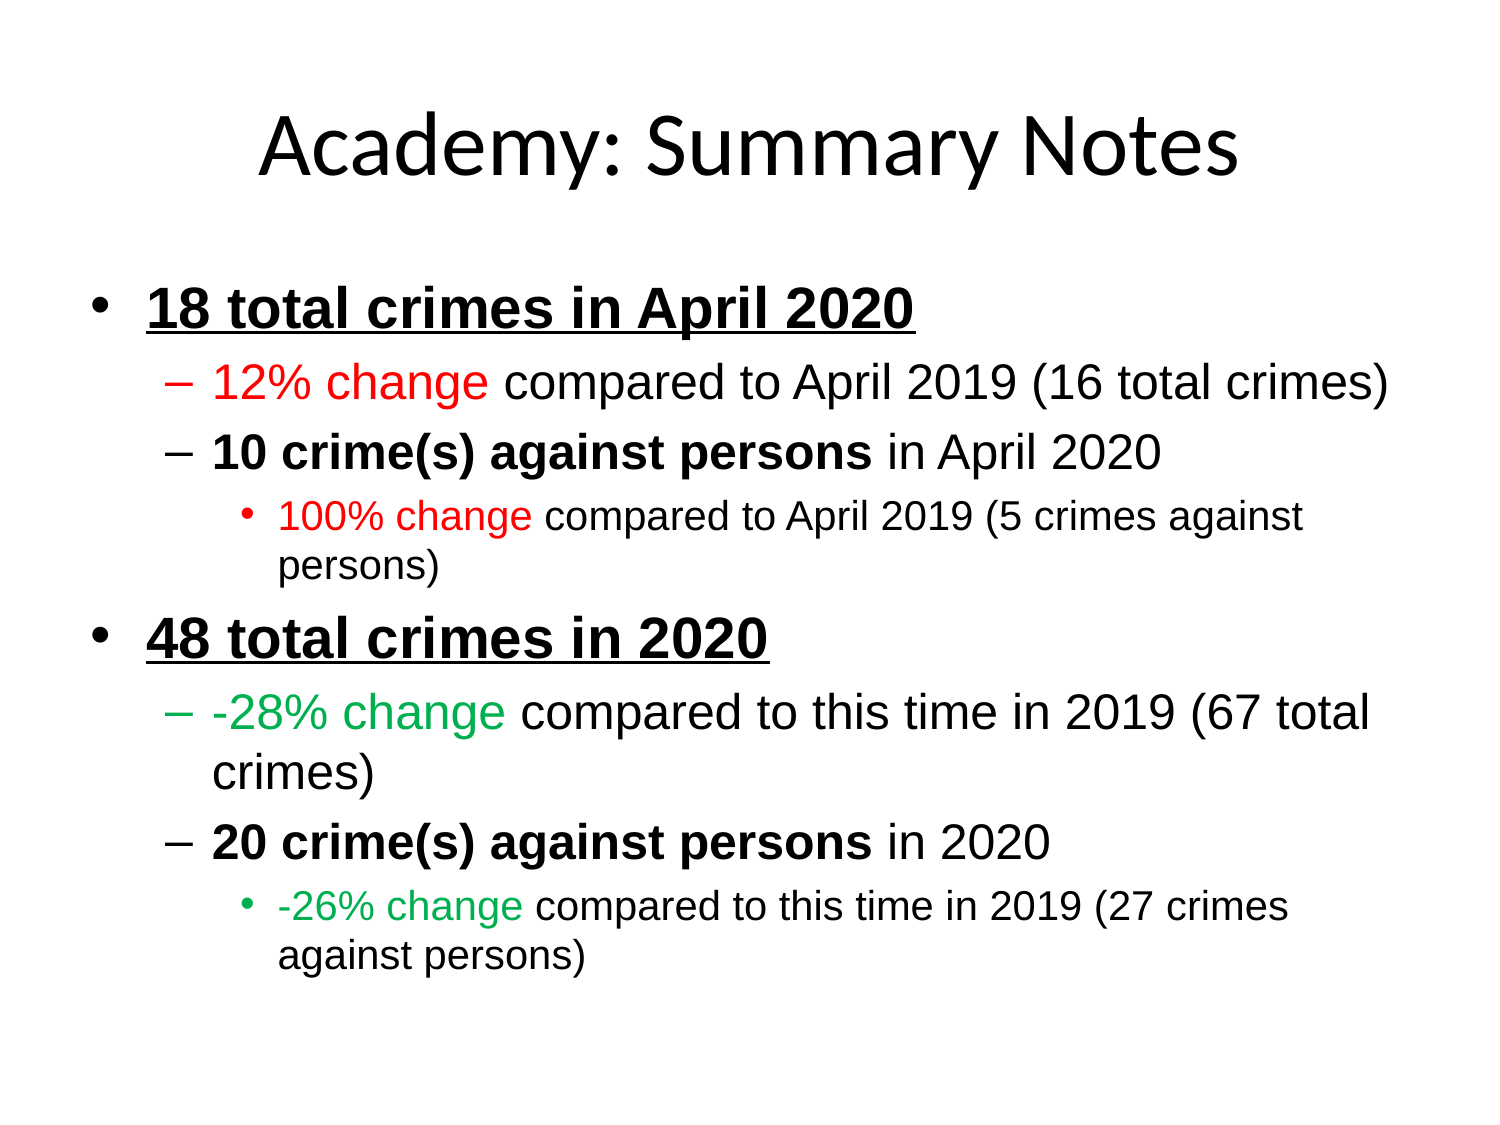

# Academy: Summary Notes
18 total crimes in April 2020
12% change compared to April 2019 (16 total crimes)
10 crime(s) against persons in April 2020
100% change compared to April 2019 (5 crimes against persons)
48 total crimes in 2020
-28% change compared to this time in 2019 (67 total crimes)
20 crime(s) against persons in 2020
-26% change compared to this time in 2019 (27 crimes against persons)